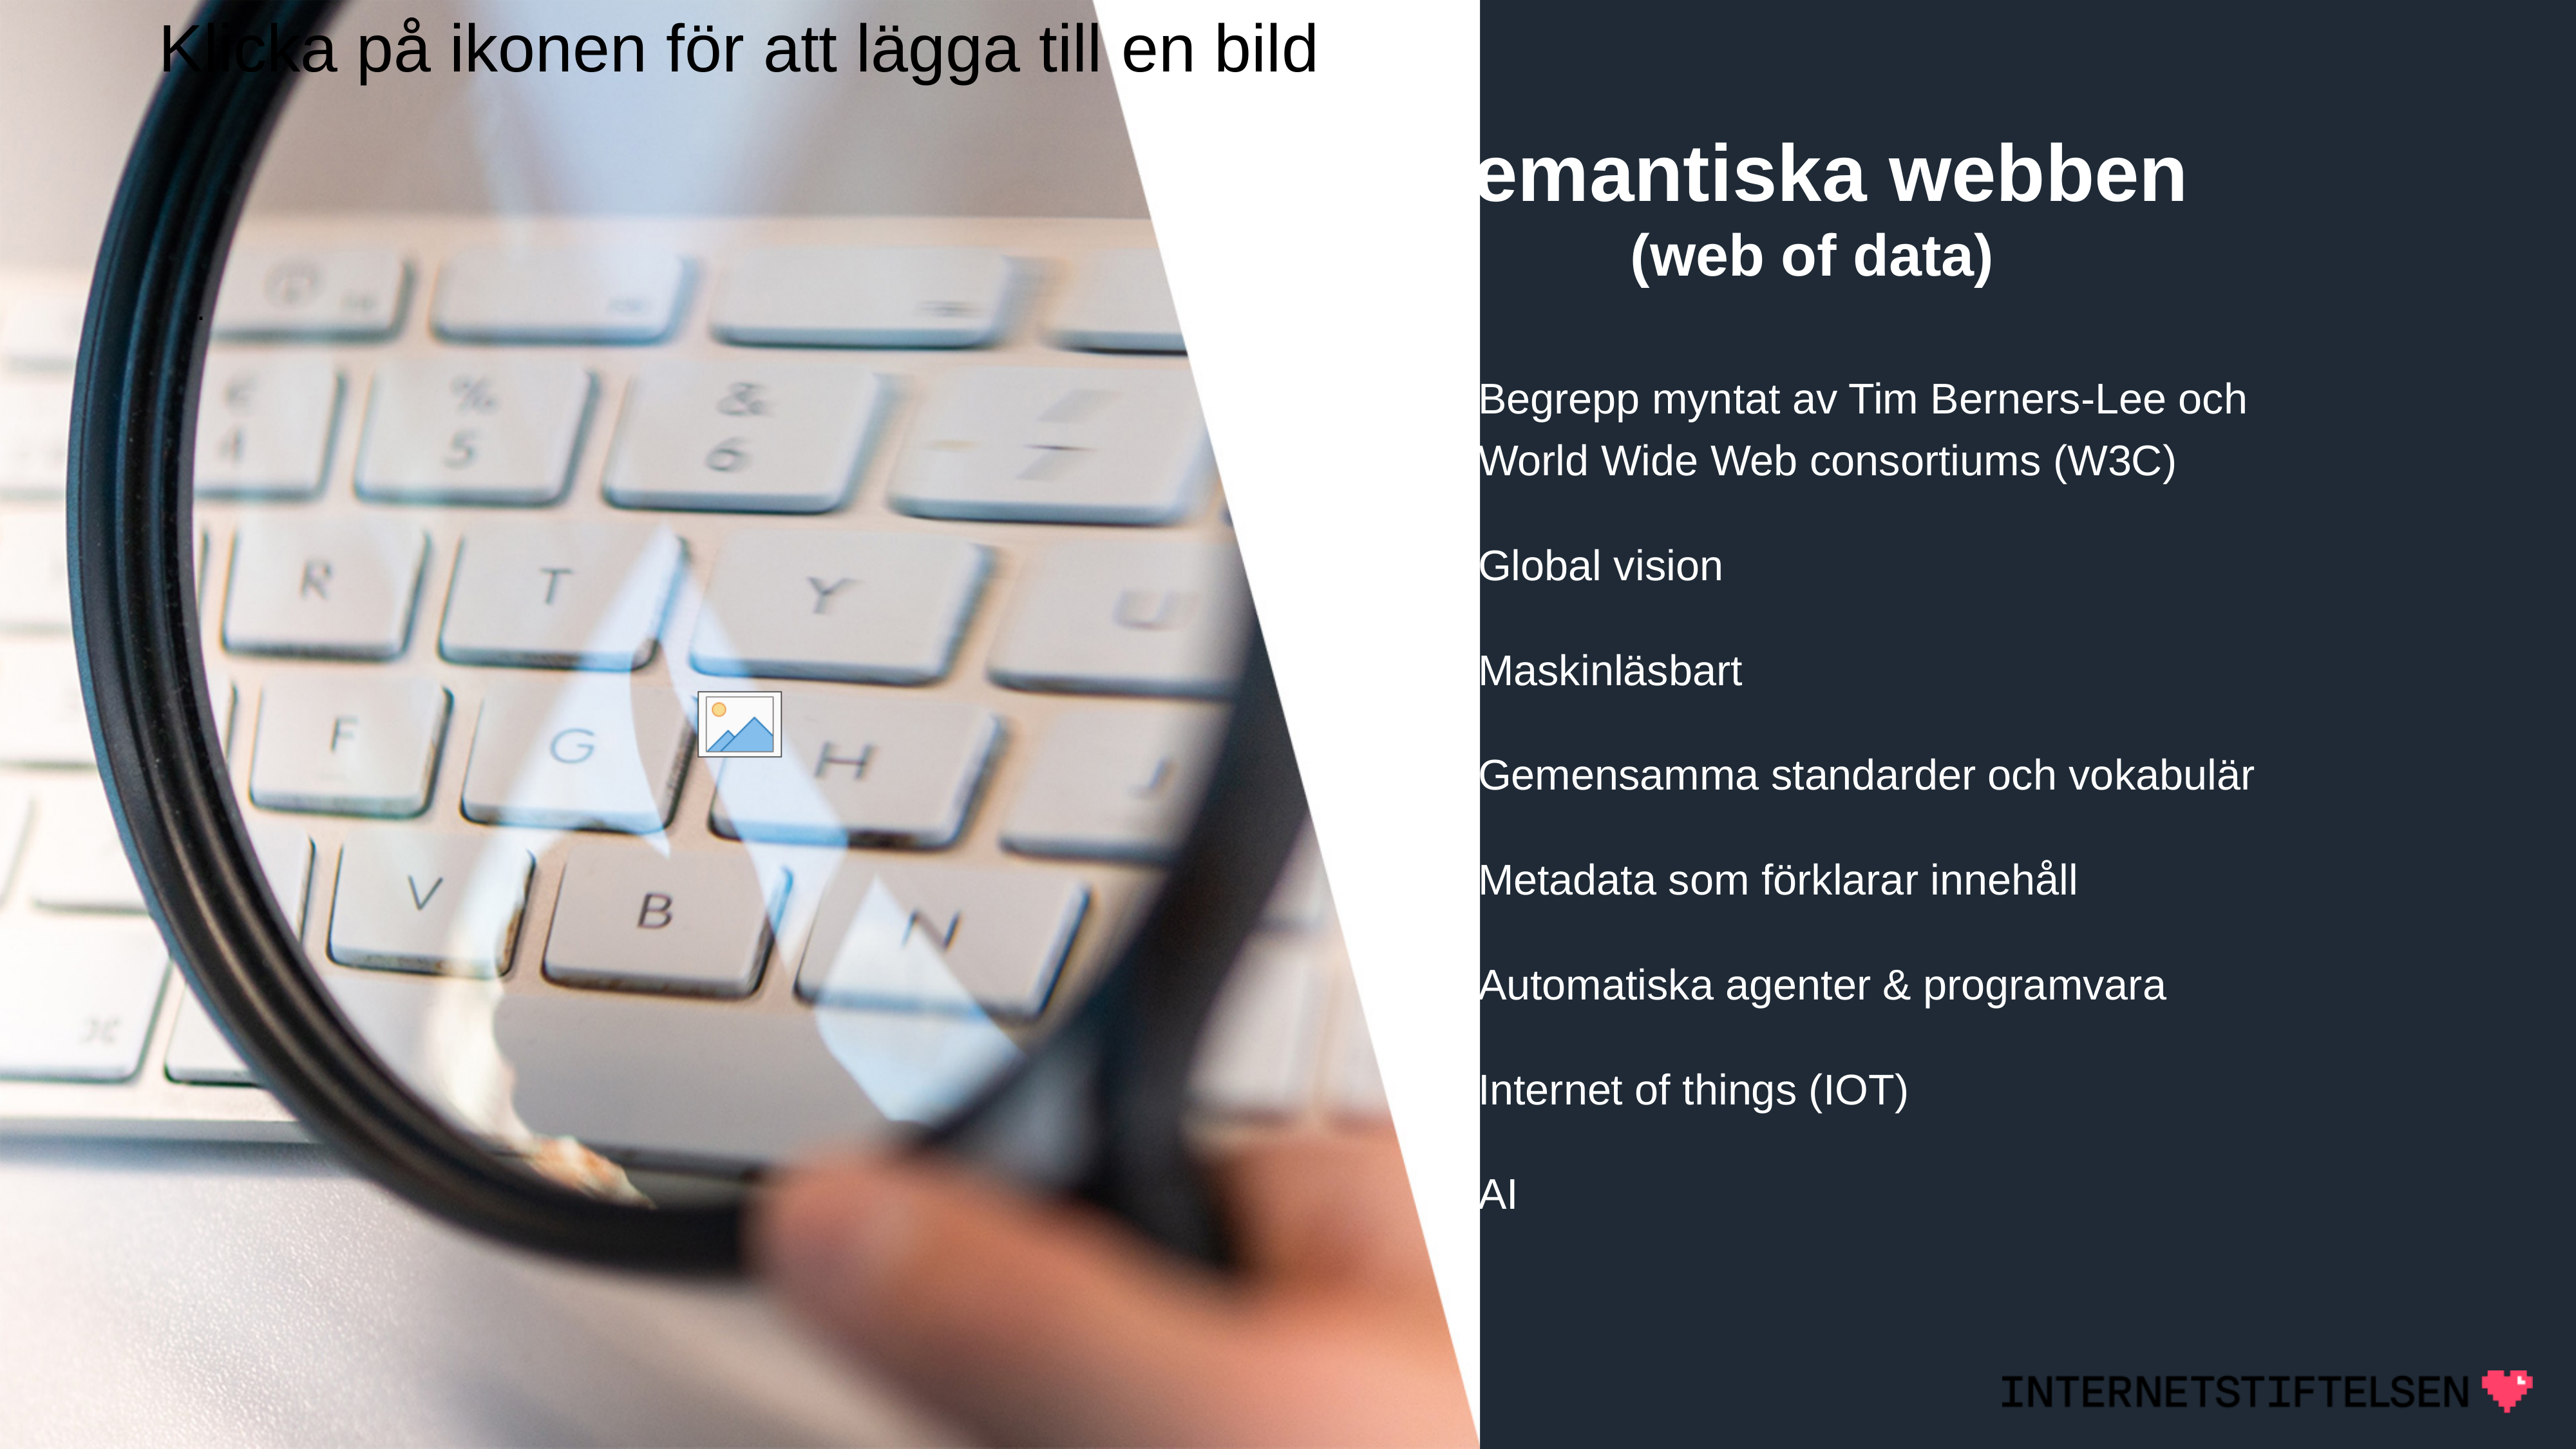

# Semantiska webben (web of data)
.

Begrepp myntat av Tim Berners-Lee och World Wide Web consortiums (W3C)
Global vision
Maskinläsbart
Gemensamma standarder och vokabulär
Metadata som förklarar innehåll
Automatiska agenter & programvara
Internet of things (IOT)
AI